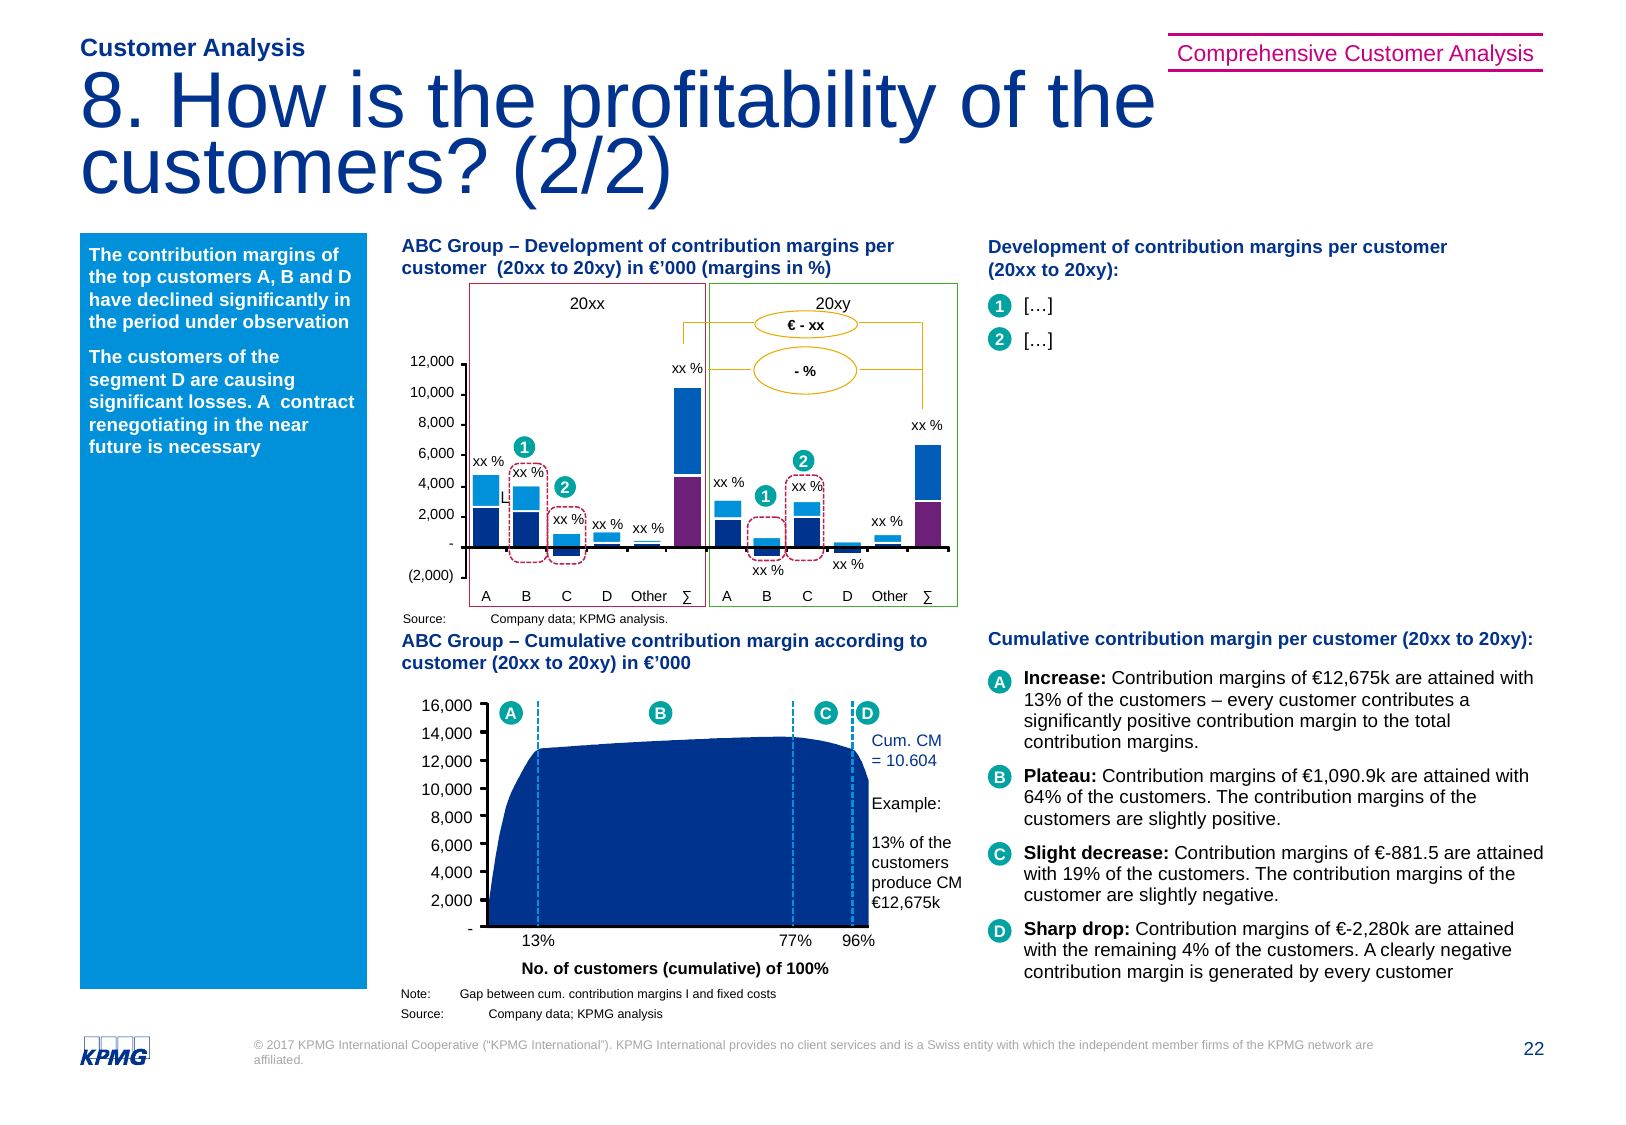

Customer Analysis
Comprehensive Customer Analysis
# 8. How is the profitability of the customers? (2/2)
The contribution margins of the top customers A, B and D have declined significantly in the period under observation
The customers of the segment D are causing significant losses. A  contract renegotiating in the near future is necessary
ABC Group – Development of contribution margins per customer  (20xx to 20xy) in €’000 (margins in %)
Development of contribution margins per customer
(20xx to 20xy):
[…]
[…]

20xx
20xy
1
€ - xx
- %
xx %
xx %
1
2
xx %
xx %
xx %
2
xx %
1

xx %
xx %
xx %

xx %

xx %
xx %
12,000

10,000

8,000

6,000

4,000

2,000

-

(2,000)
A
B
C
D
Other
∑
A
B
C
D
Other
∑
2
GL
DBI
Source:	Company data; KPMG analysis.
Cumulative contribution margin per customer (20xx to 20xy):
Increase: Contribution margins of €12,675k are attained with 13% of the customers – every customer contributes a significantly positive contribution margin to the total contribution margins.
Plateau: Contribution margins of €1,090.9k are attained with 64% of the customers. The contribution margins of the customers are slightly positive.
Slight decrease: Contribution margins of €-881.5 are attained with 19% of the customers. The contribution margins of the customer are slightly negative.
Sharp drop: Contribution margins of €-2,280k are attained with the remaining 4% of the customers. A clearly negative contribution margin is generated by every customer

ABC Group – Cumulative contribution margin according to customer (20xx to 20xy) in €’000
A

16,000

14,000

12,000
10,000
8,000
6,000
4,000
2,000
-

A
B
C
D
Cum. CM
= 10.604
B
Example:
13% of the customers produce CM €12,675k
C
D
13%
77%
96%
No. of customers (cumulative) of 100%
Note:	Gap between cum. contribution margins I and fixed costs
Source:	Company data; KPMG analysis